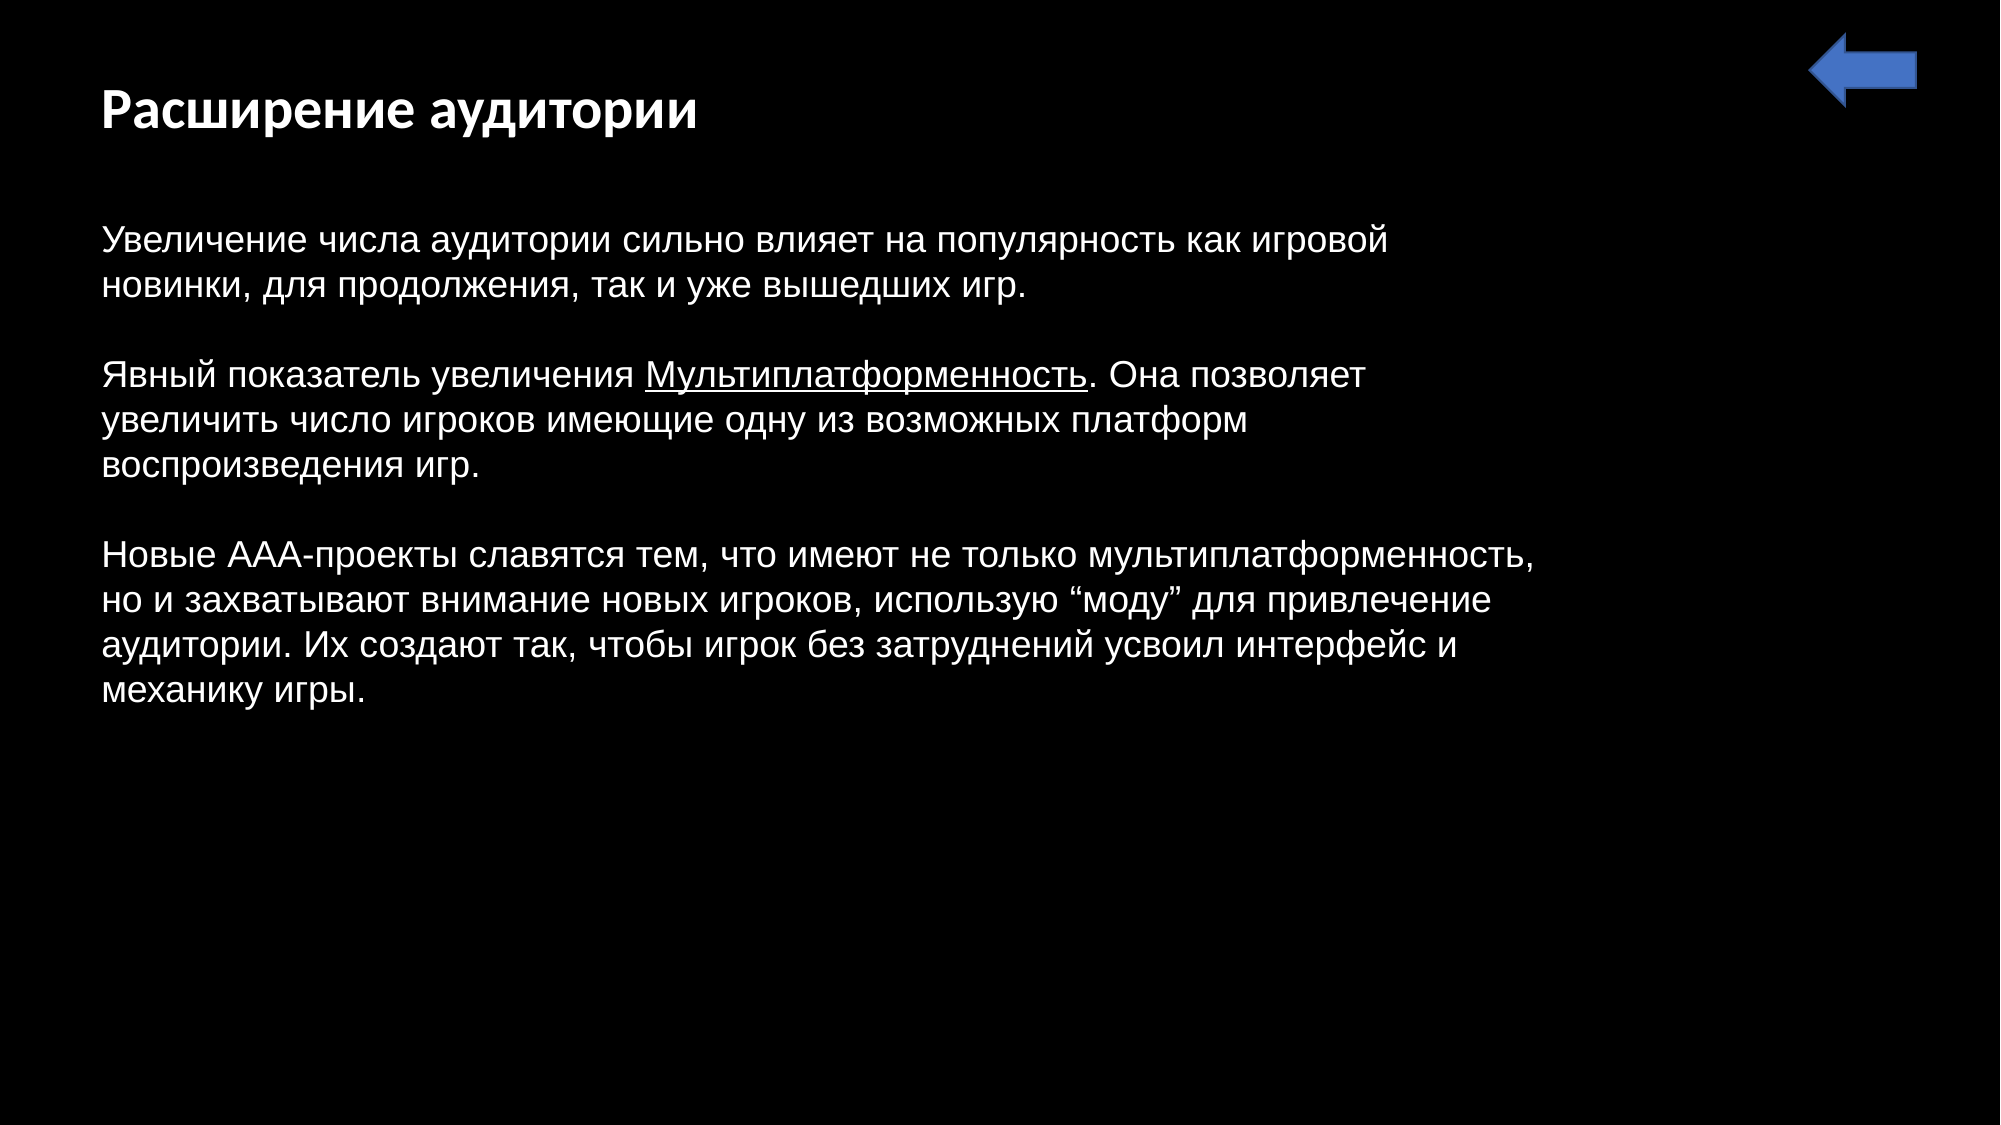

Расширение аудитории
Увеличение числа аудитории сильно влияет на популярность как игровой новинки, для продолжения, так и уже вышедших игр.
Явный показатель увеличения Мультиплатформенность. Она позволяет увеличить число игроков имеющие одну из возможных платформ воспроизведения игр.

Новые ААА-проекты славятся тем, что имеют не только мультиплатформенность, но и захватывают внимание новых игроков, использую “моду” для привлечение аудитории. Их создают так, чтобы игрок без затруднений усвоил интерфейс и механику игры.